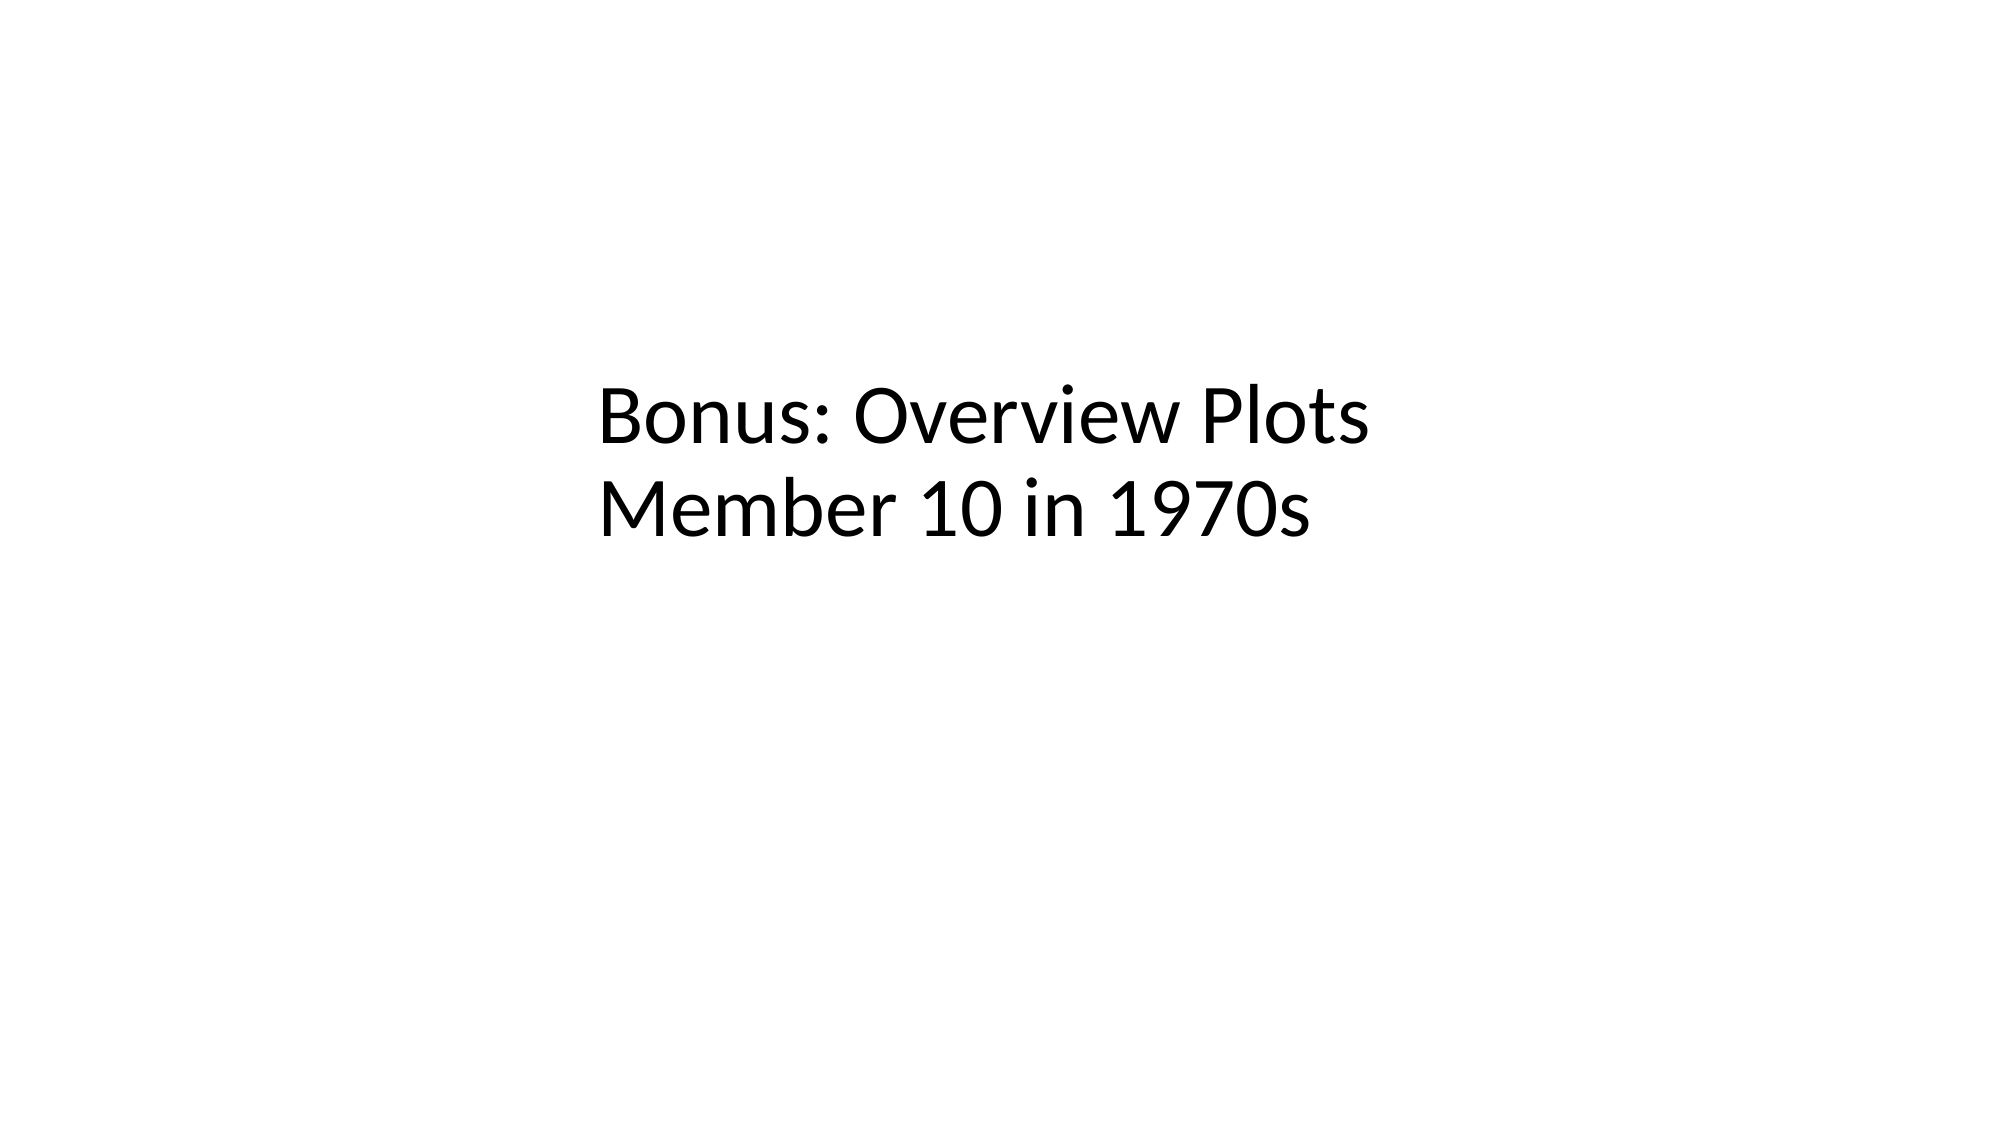

# Bonus: Overview Plots Member 10 in 1970s